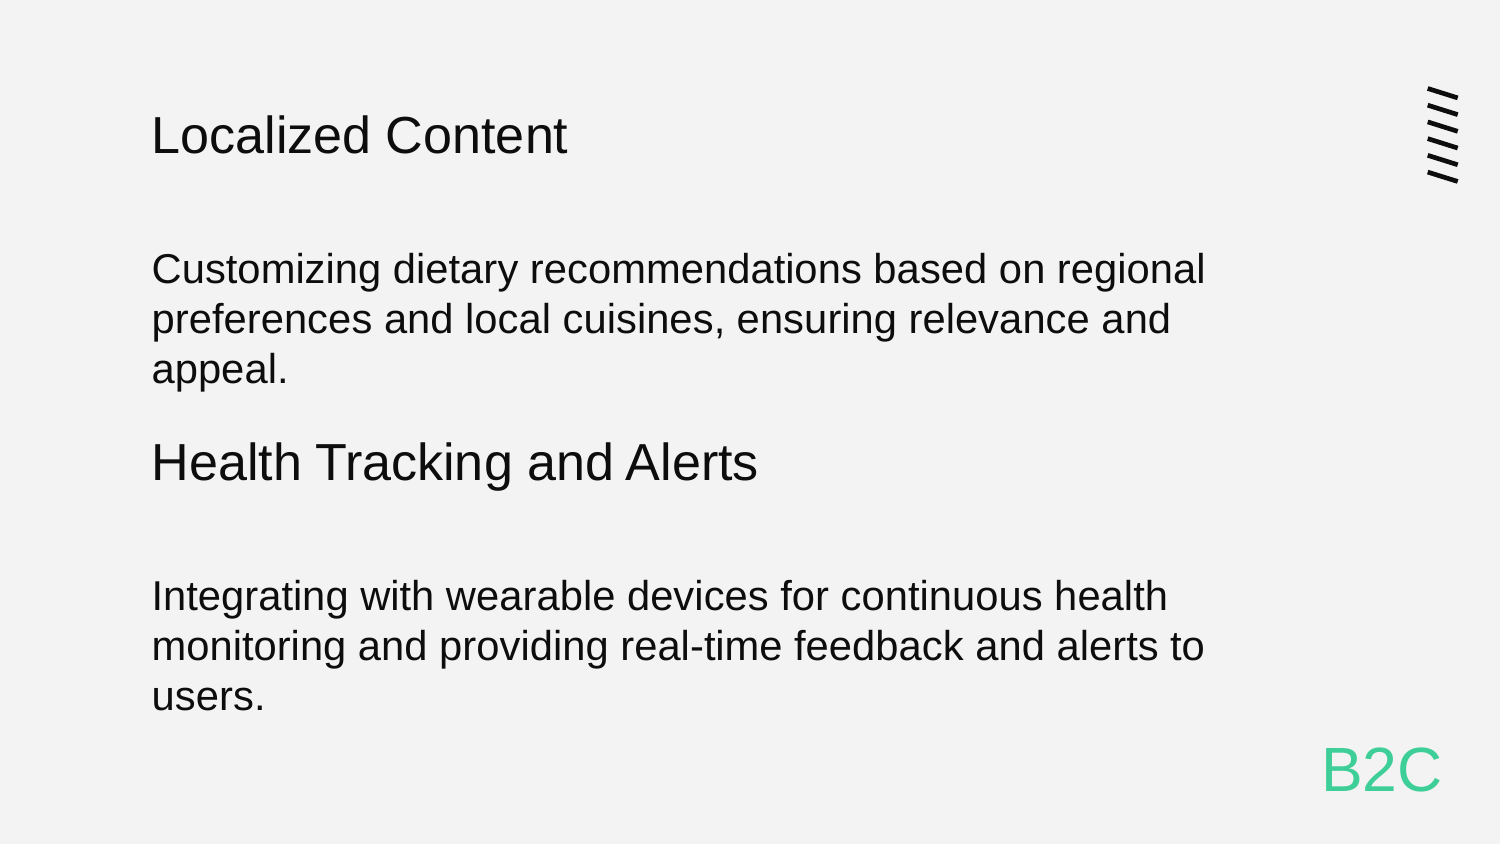

# Localized Content
Customizing dietary recommendations based on regional preferences and local cuisines, ensuring relevance and appeal.
Health Tracking and Alerts
Integrating with wearable devices for continuous health monitoring and providing real-time feedback and alerts to users.
B2C